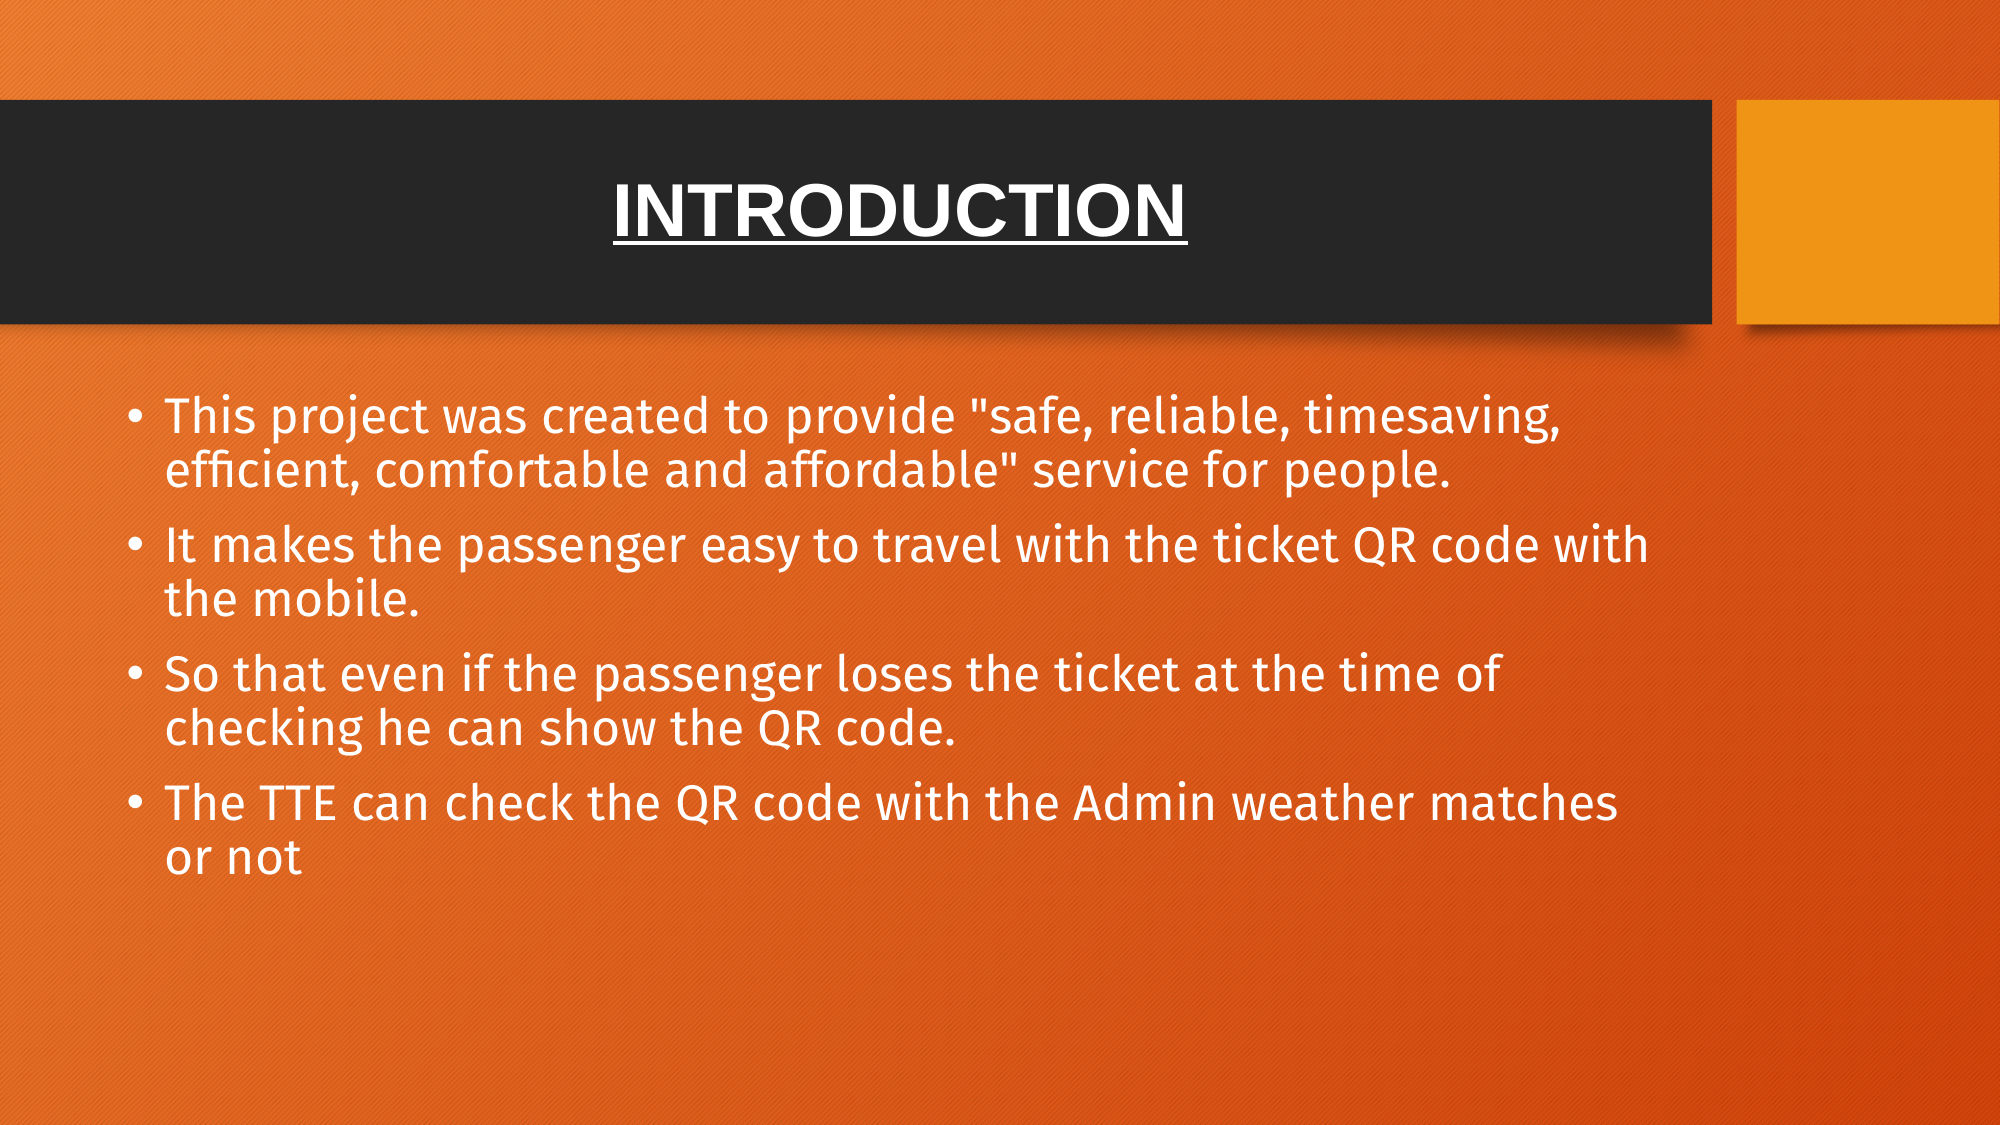

# INTRODUCTION
This project was created to provide "safe, reliable, timesaving, efficient, comfortable and affordable" service for people.
It makes the passenger easy to travel with the ticket QR code with the mobile.
So that even if the passenger loses the ticket at the time of checking he can show the QR code.
The TTE can check the QR code with the Admin weather matches or not